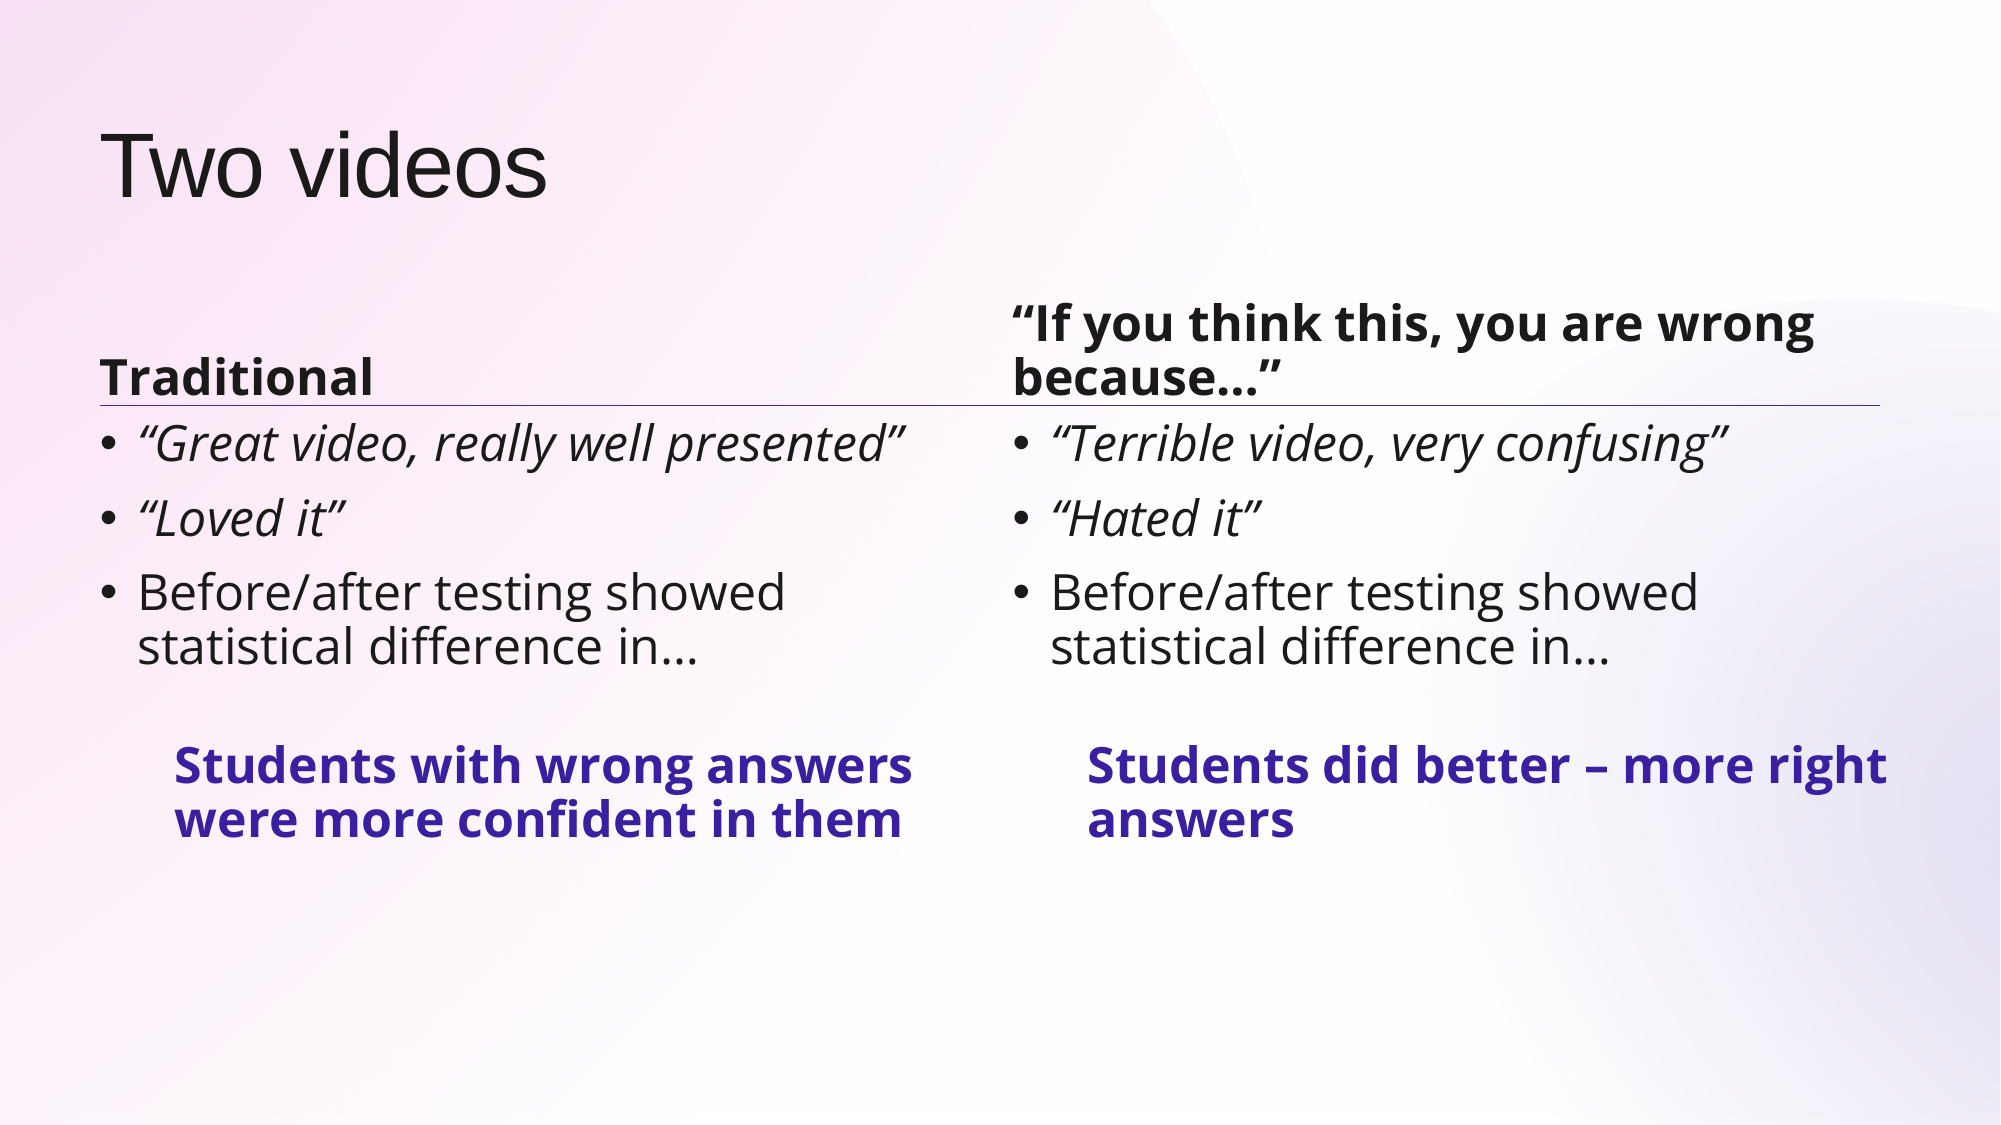

# Two videos
Traditional
“If you think this, you are wrong because…”
“Great video, really well presented”
“Loved it”
Before/after testing showed statistical difference in…
Students with wrong answers were more confident in them
“Terrible video, very confusing”
“Hated it”
Before/after testing showed statistical difference in…
Students did better – more right answers